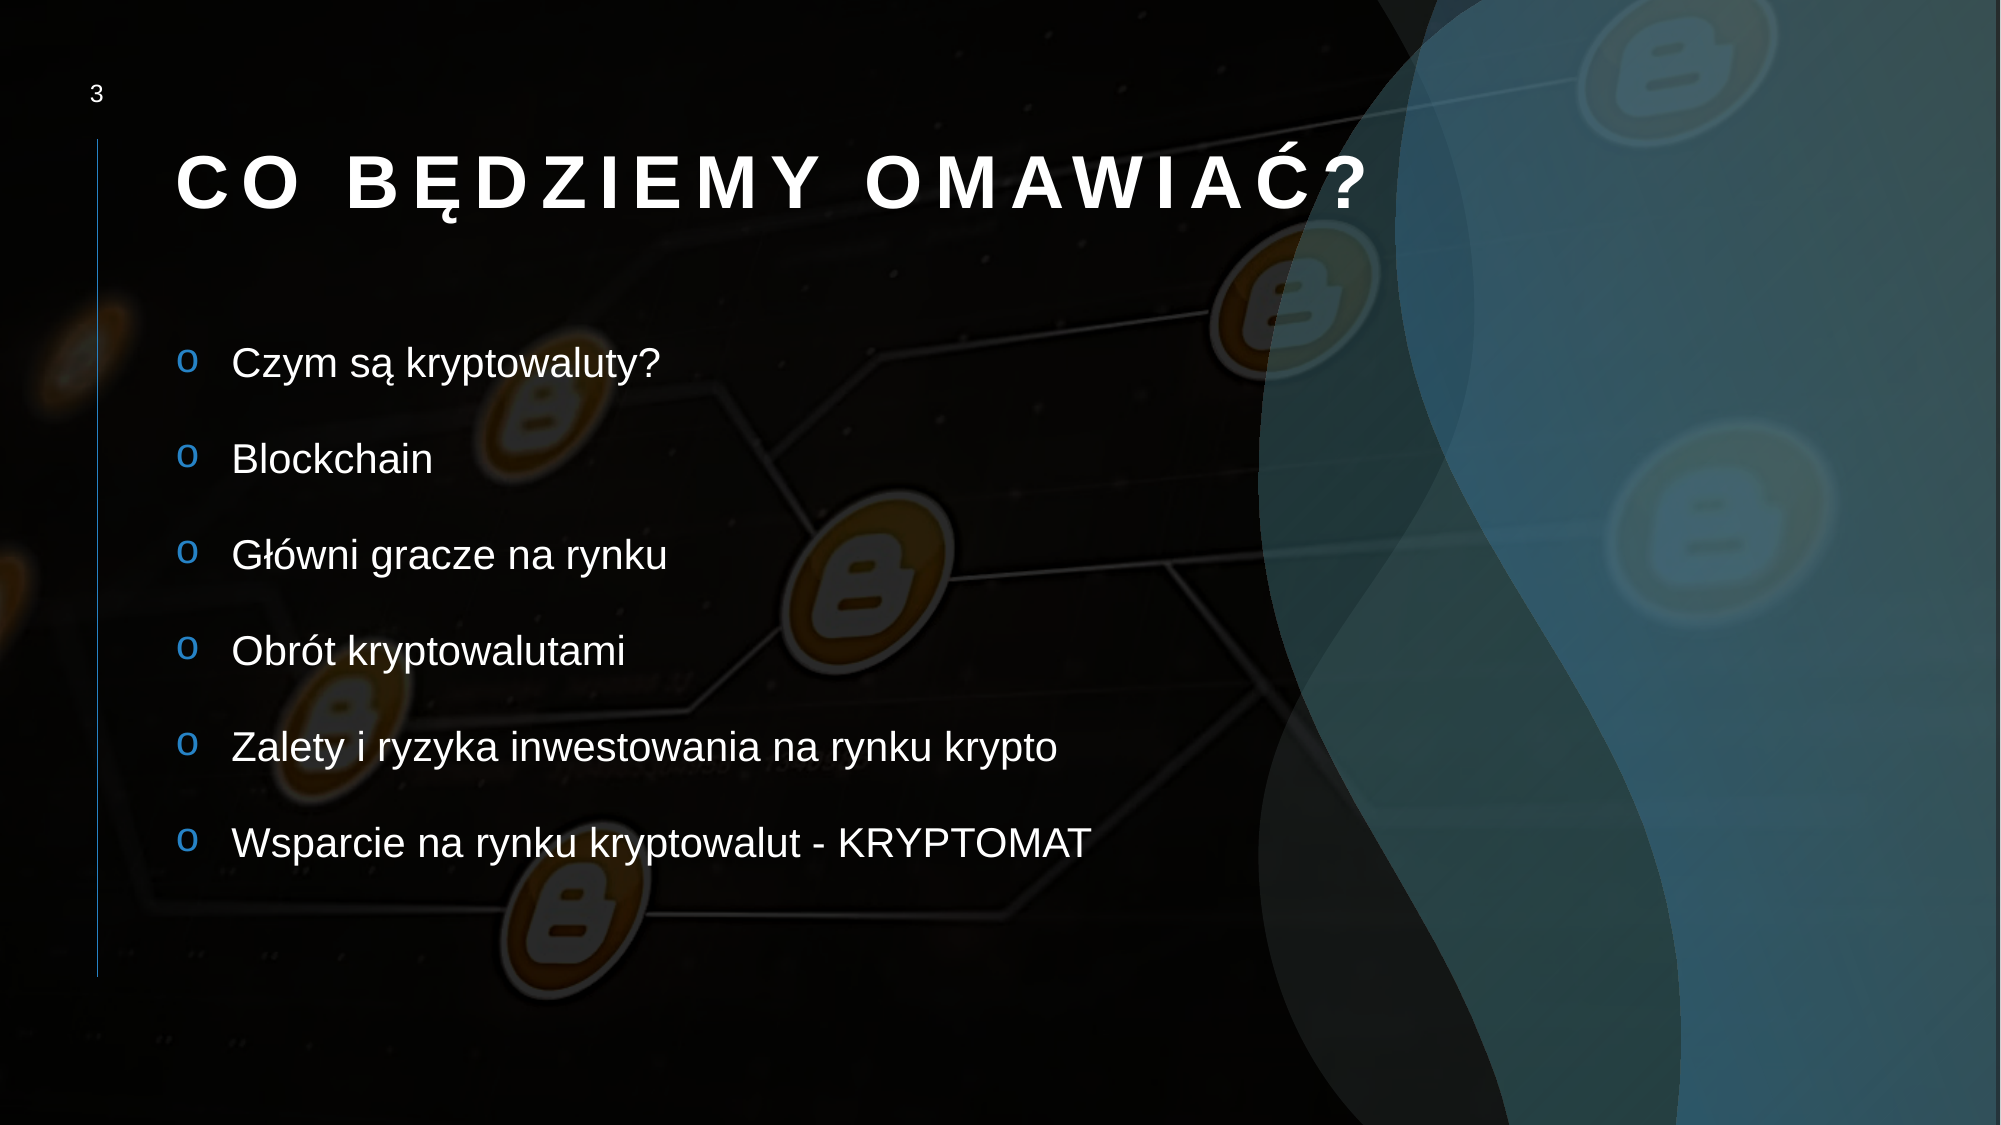

3
# Co będziemy omawiać?
Czym są kryptowaluty?
Blockchain
Główni gracze na rynku
Obrót kryptowalutami
Zalety i ryzyka inwestowania na rynku krypto
Wsparcie na rynku kryptowalut - KRYPTOMAT